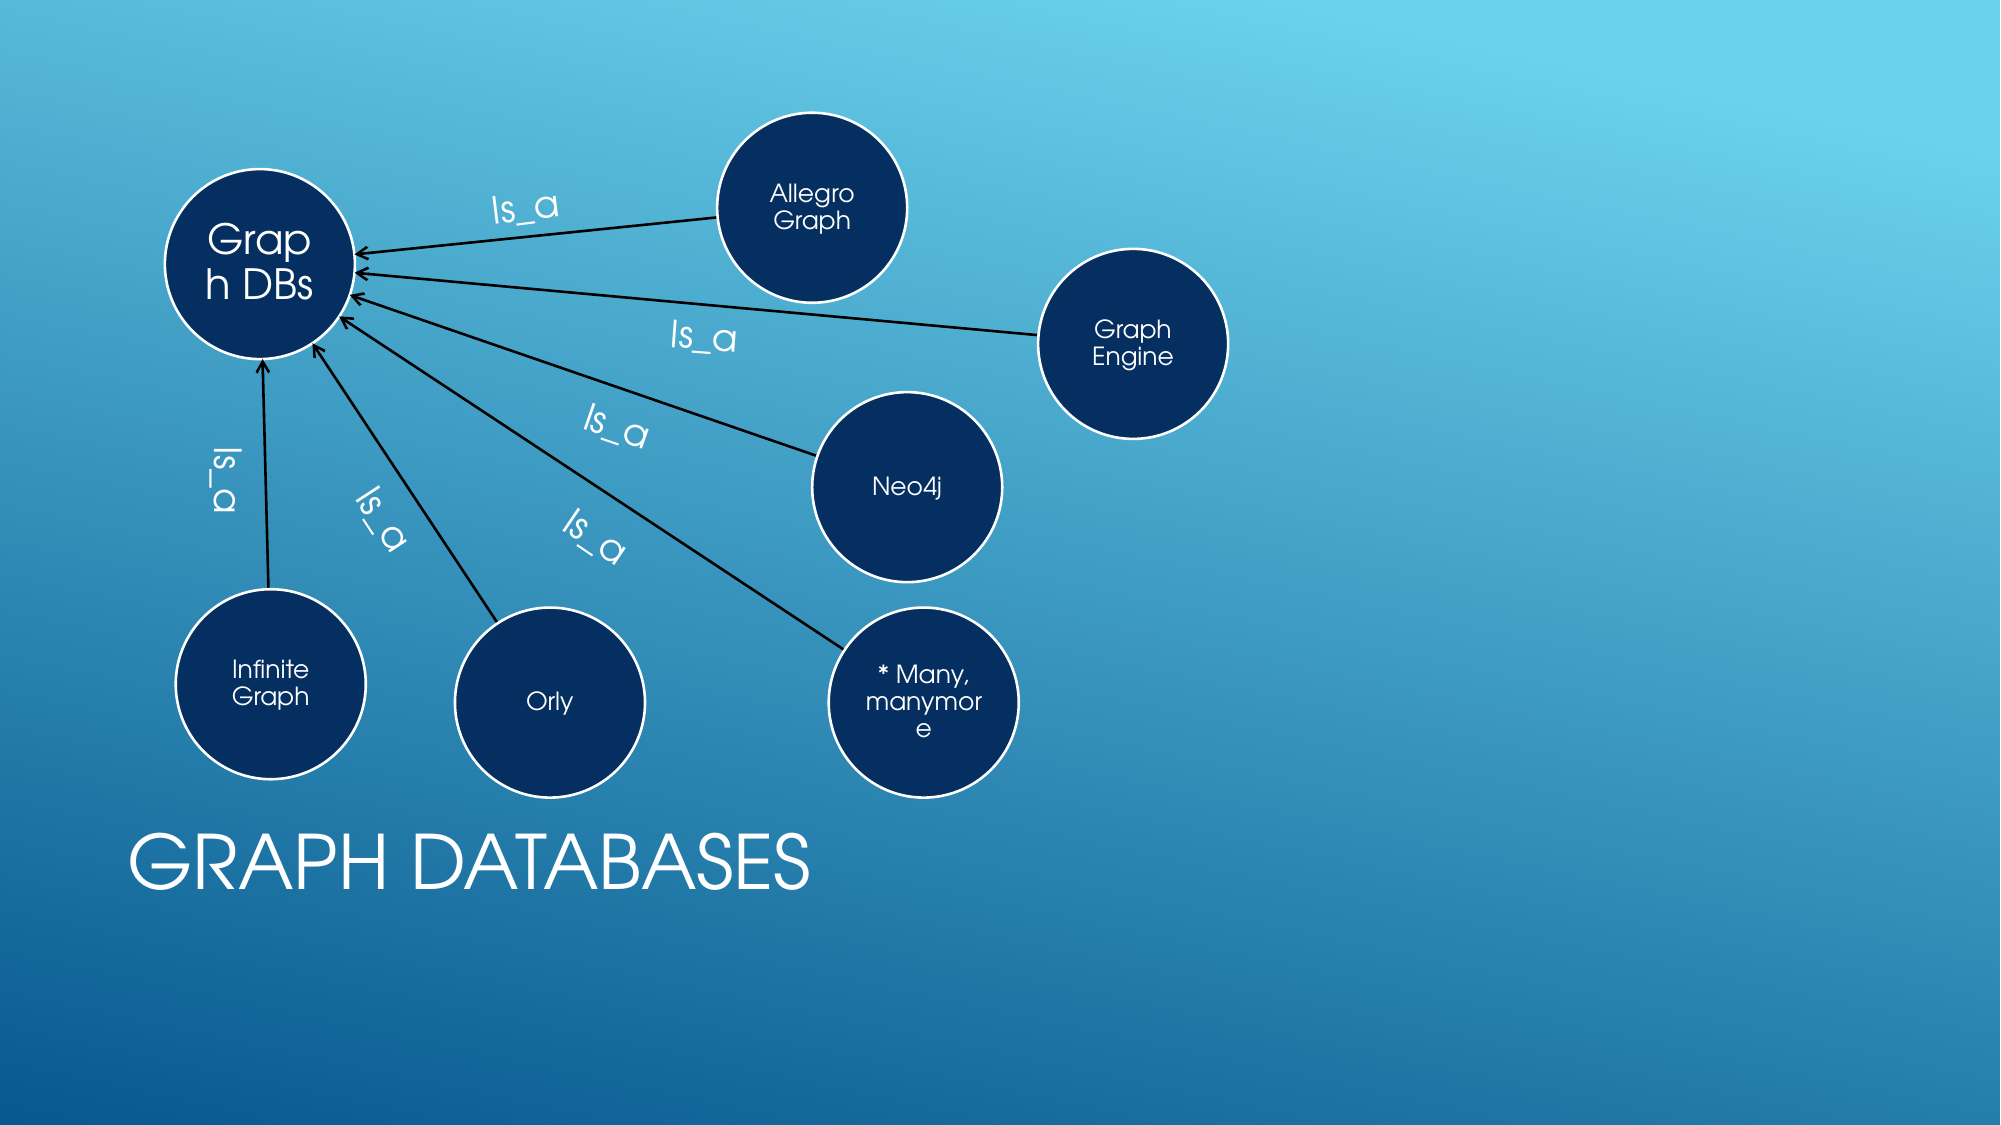

Graph DBs

Allegro
Graph

Graph Engine

Neo4j

* Many, manymore

Orly

Infinite Graph
Is_a
Is_a
Is_a
Is_a
Is_a
Is_a
# Graph databases